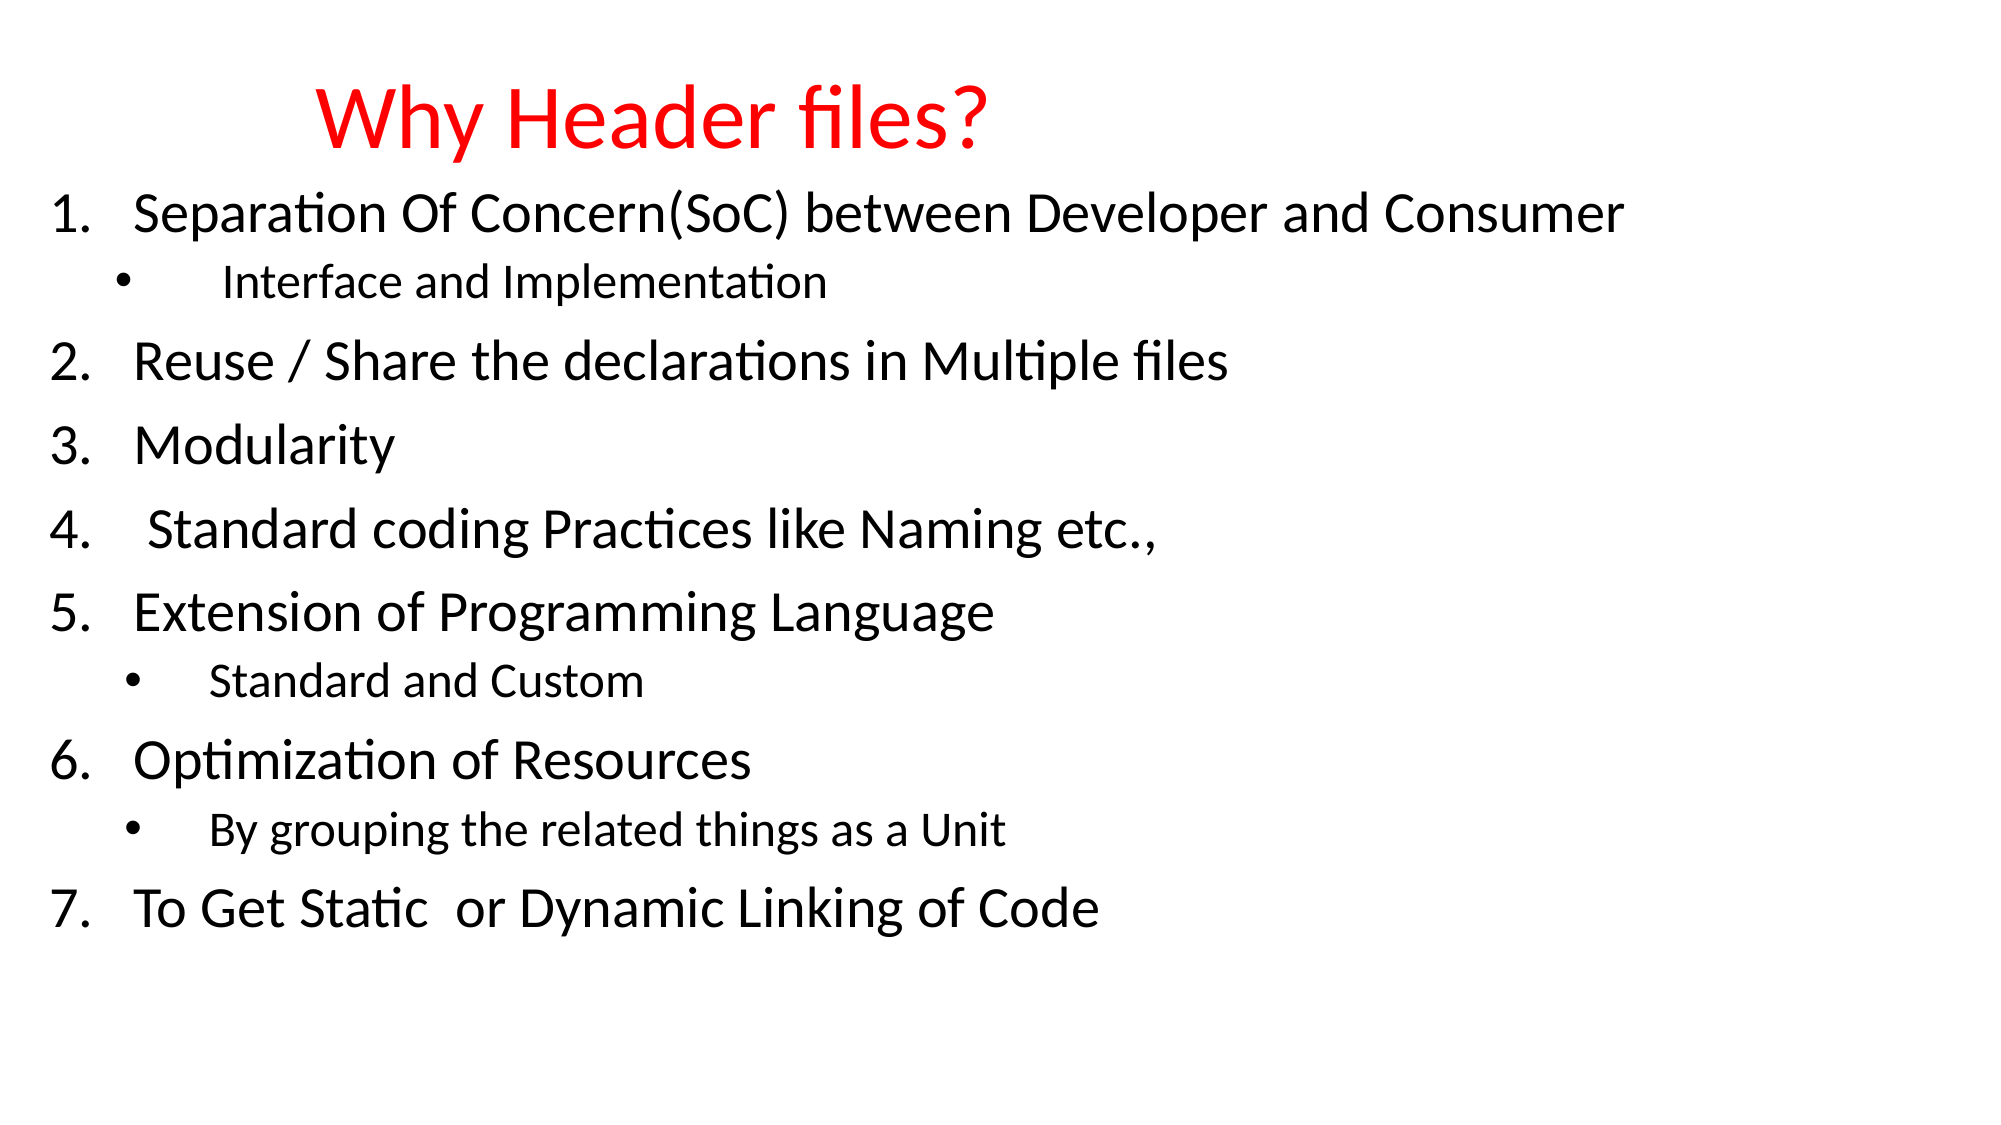

# Why Header files?
Separation Of Concern(SoC) between Developer and Consumer
  Interface and Implementation
Reuse / Share the declarations in Multiple files
Modularity
 Standard coding Practices like Naming etc.,
Extension of Programming Language
Standard and Custom
Optimization of Resources
By grouping the related things as a Unit
To Get Static  or Dynamic Linking of Code